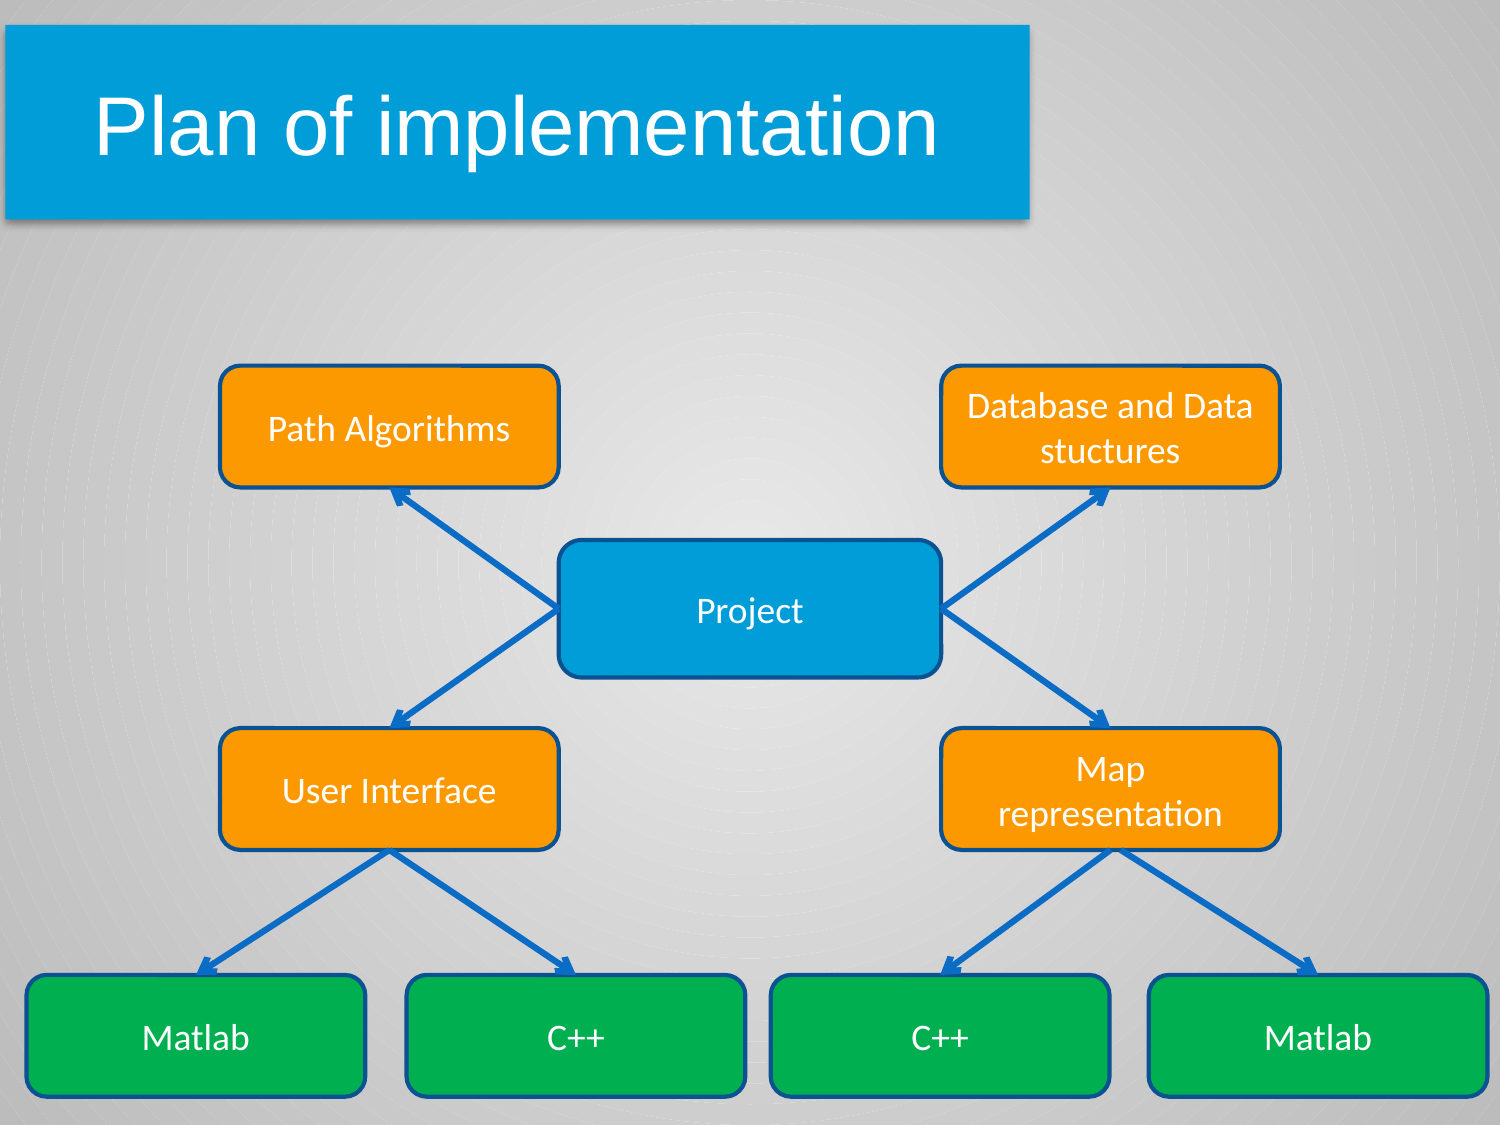

Plan of implementation
Path Algorithms
Database and Data stuctures
Project
User Interface
Map representation
Matlab
C++
C++
Matlab